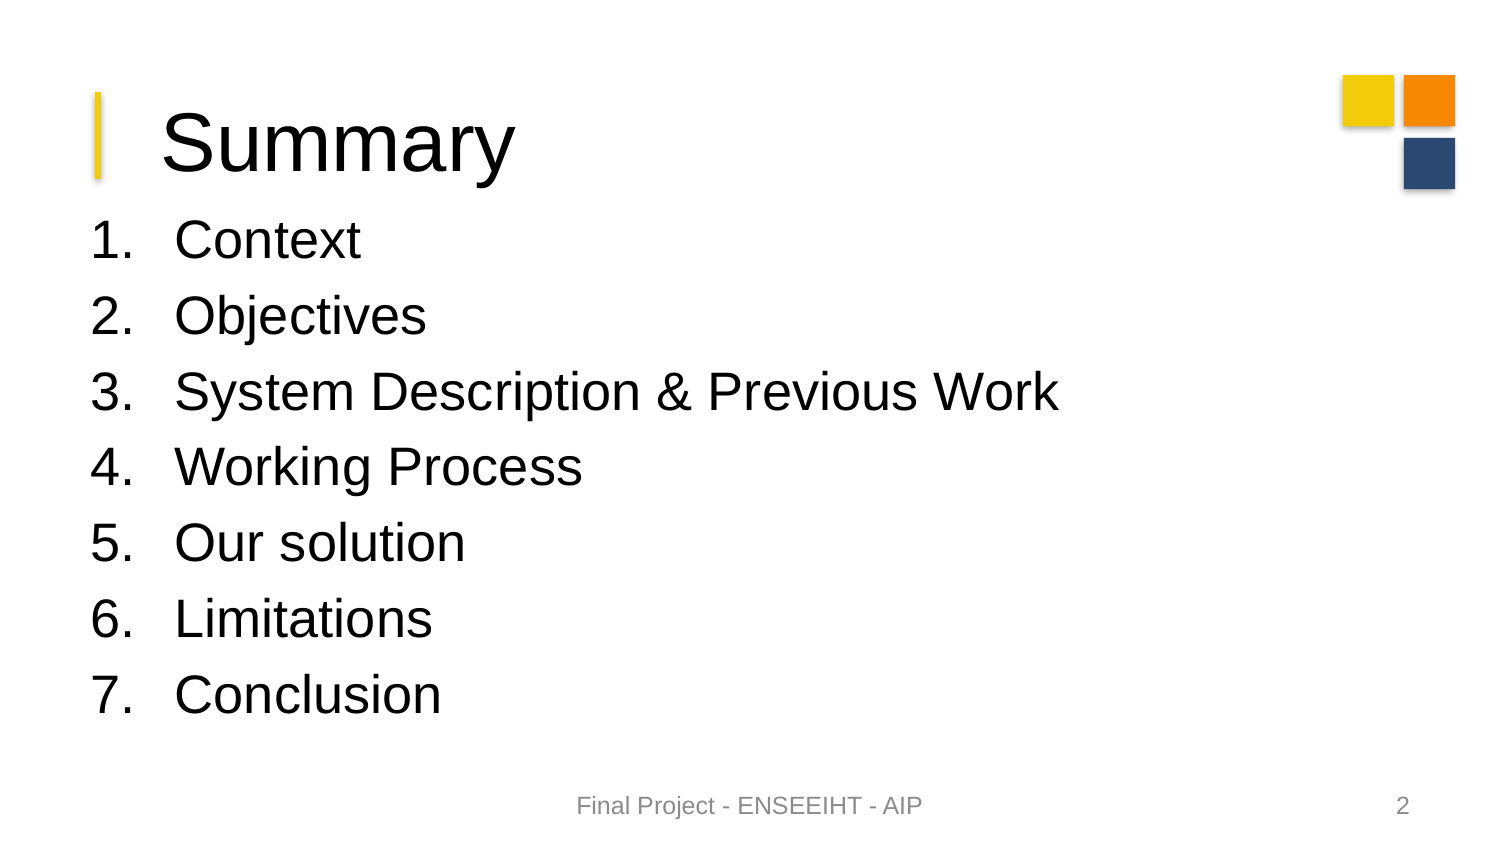

Summary

Context
Objectives
System Description & Previous Work
Working Process
Our solution
Limitations
Conclusion
Final Project - ENSEEIHT - AIP
2